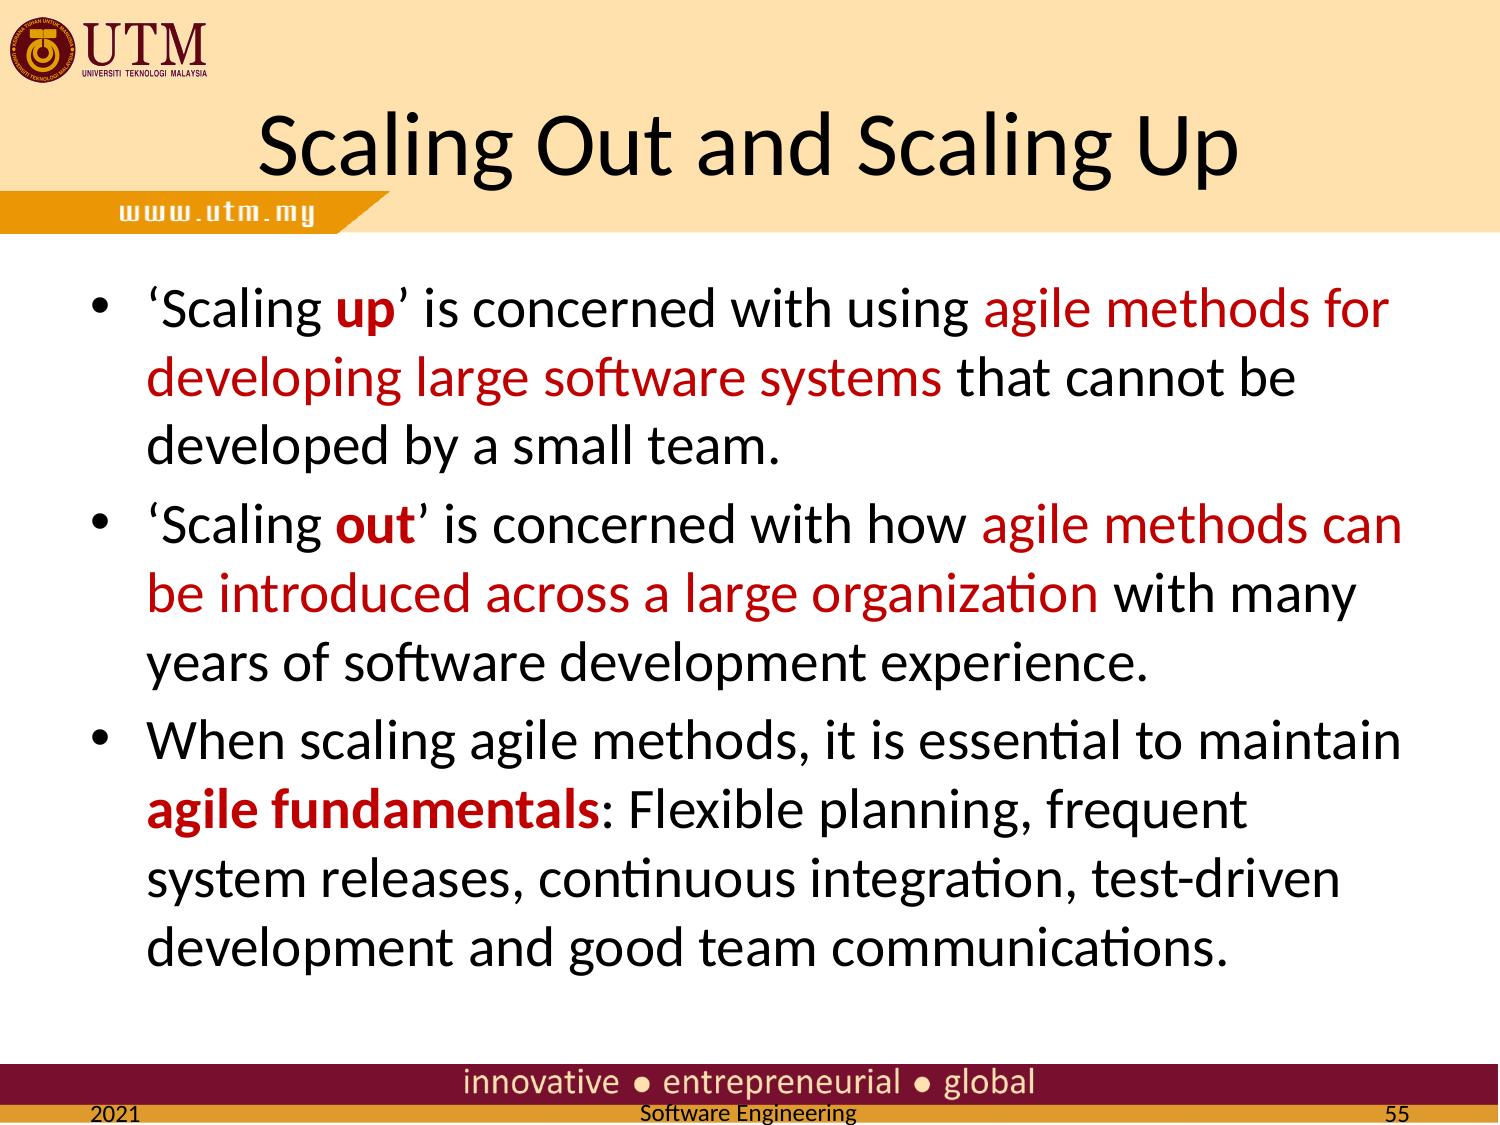

# Scaling Out and Scaling Up
‘Scaling up’ is concerned with using agile methods for developing large software systems that cannot be developed by a small team.
‘Scaling out’ is concerned with how agile methods can be introduced across a large organization with many years of software development experience.
When scaling agile methods, it is essential to maintain agile fundamentals: Flexible planning, frequent system releases, continuous integration, test-driven development and good team communications.

2021
55
Software Engineering